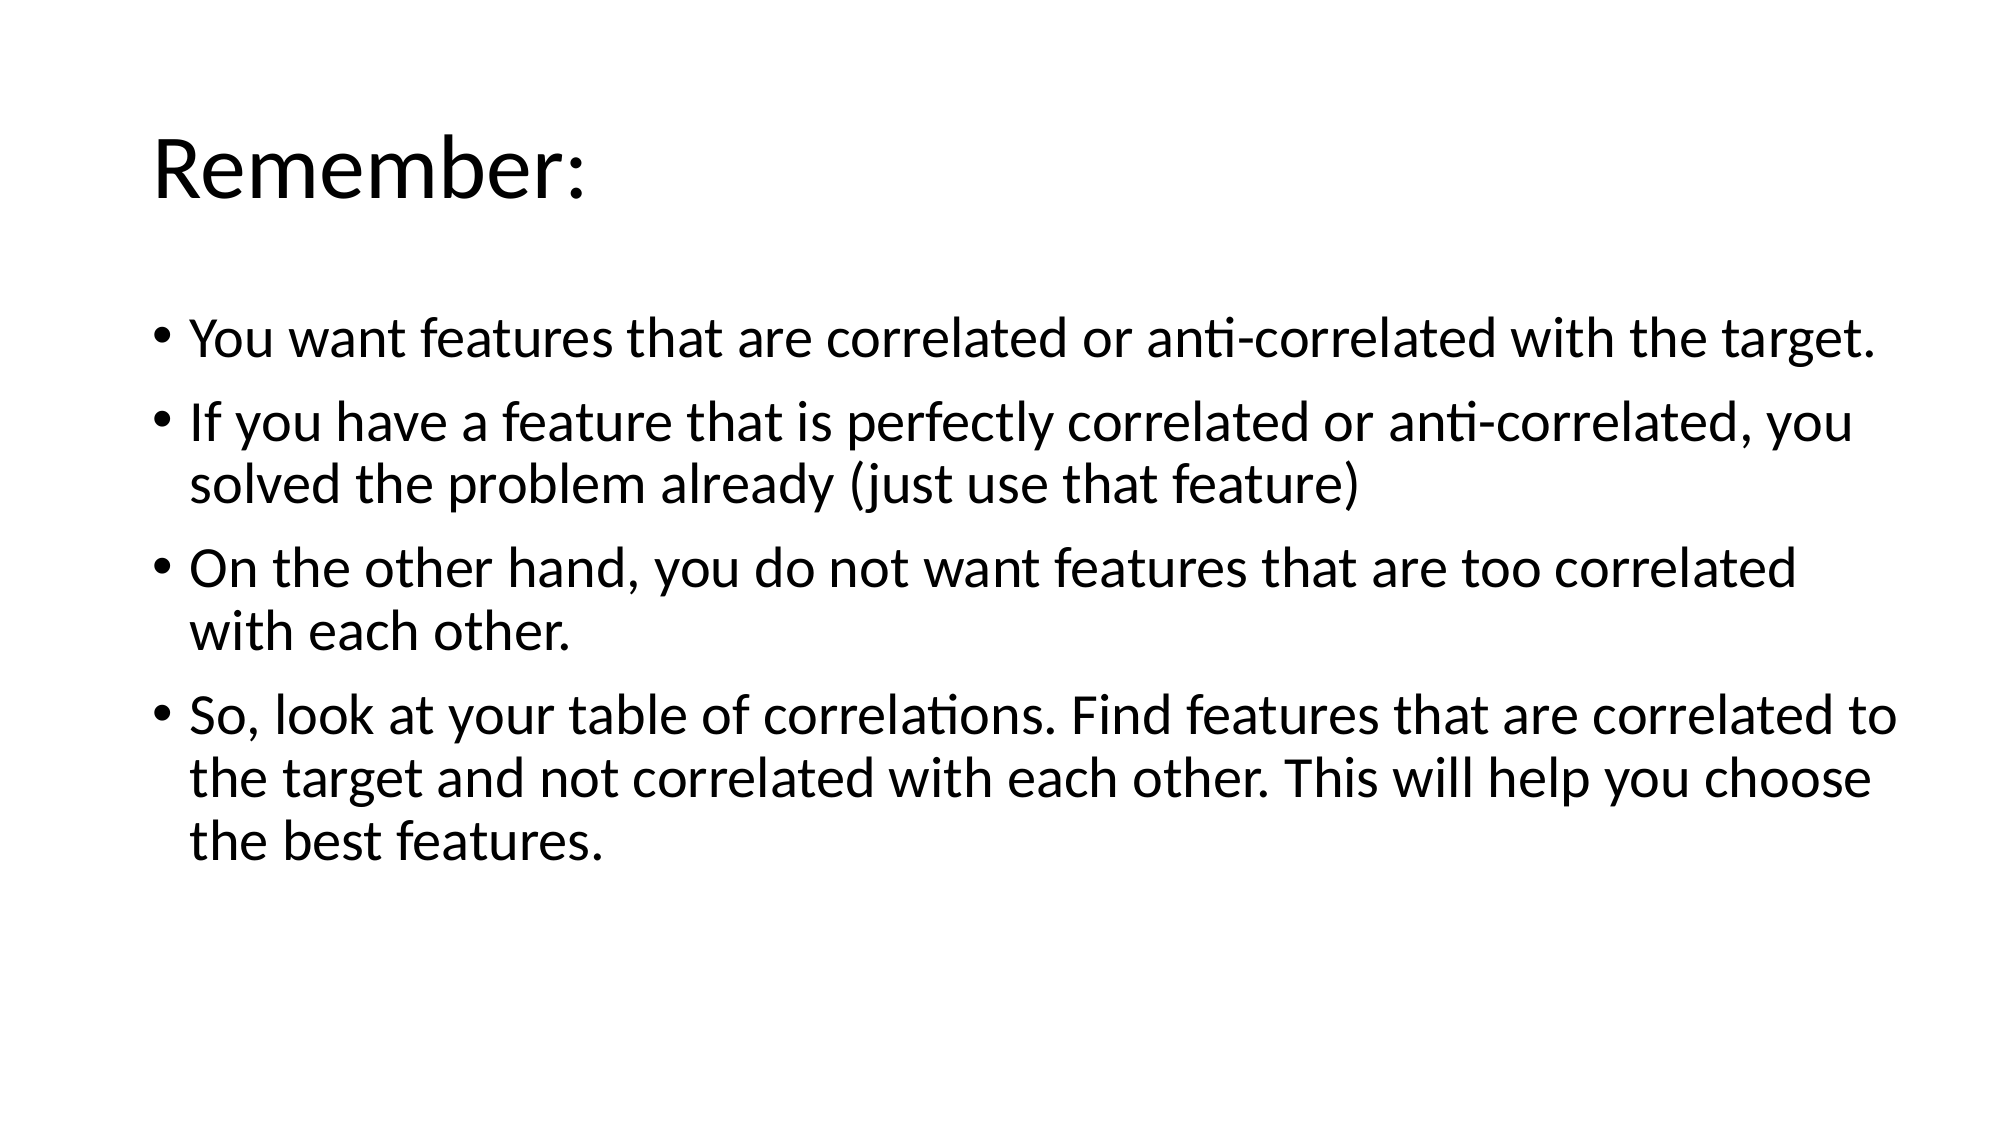

# Remember:
You want features that are correlated or anti-correlated with the target.
If you have a feature that is perfectly correlated or anti-correlated, you solved the problem already (just use that feature)
On the other hand, you do not want features that are too correlated with each other.
So, look at your table of correlations. Find features that are correlated to the target and not correlated with each other. This will help you choose the best features.